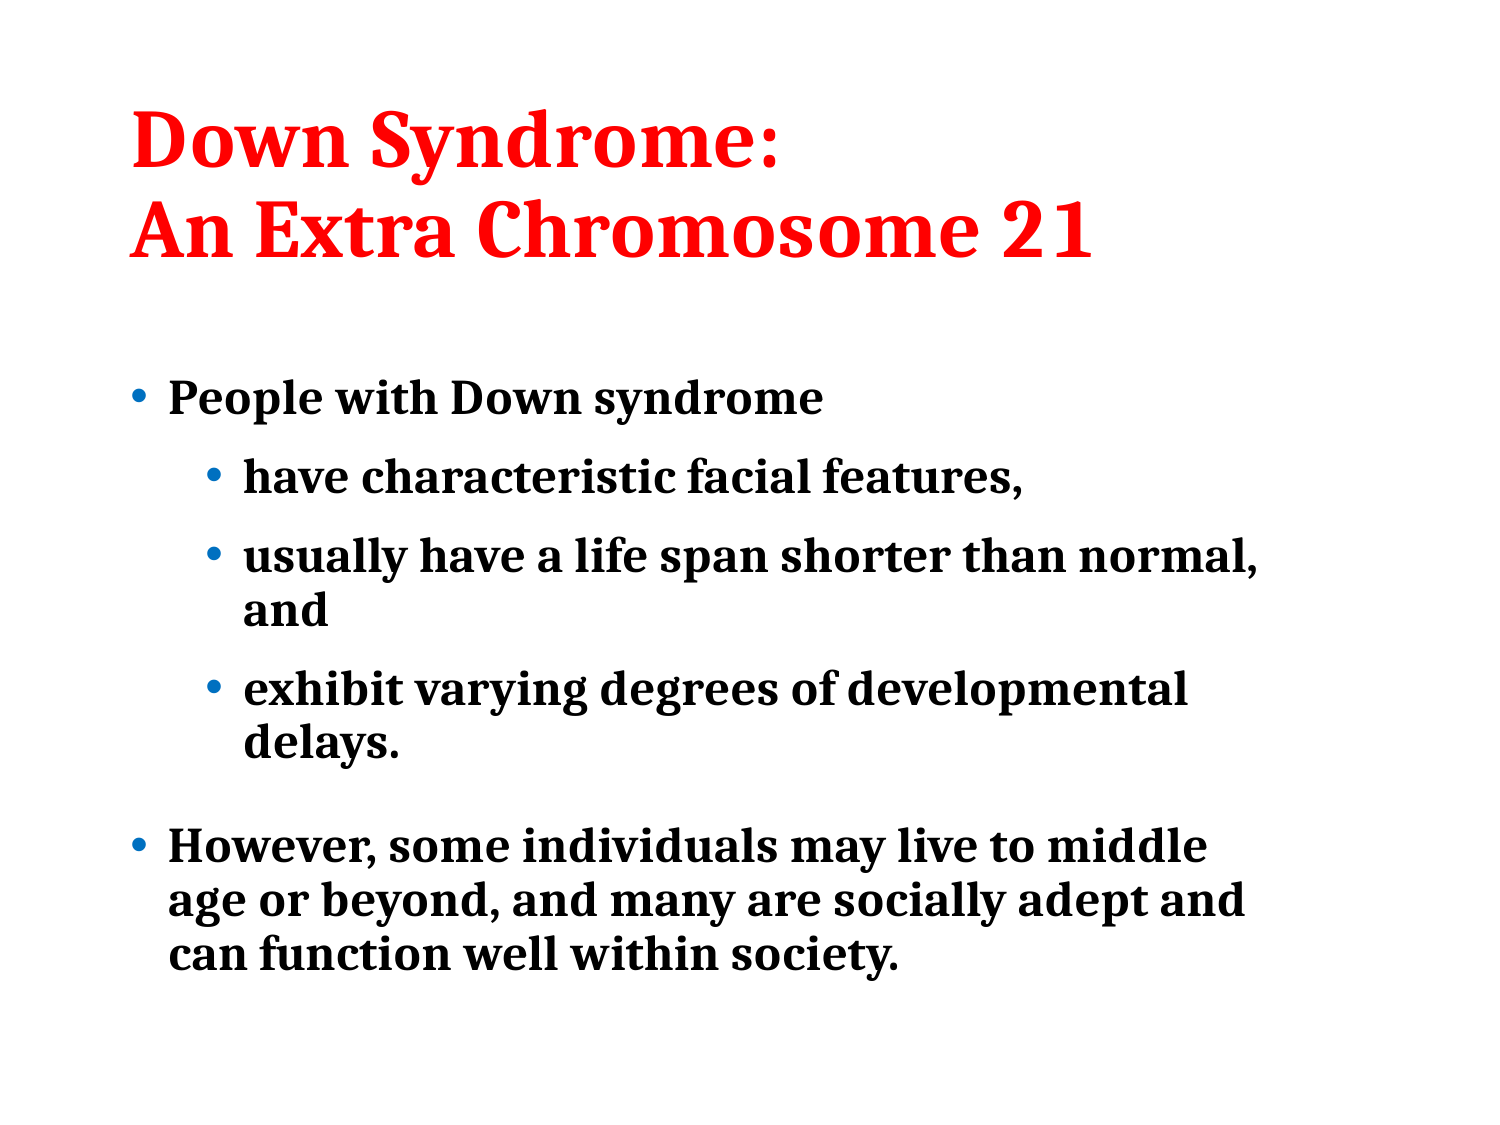

# Down Syndrome: An Extra Chromosome 21
People with Down syndrome
have characteristic facial features,
usually have a life span shorter than normal, and
exhibit varying degrees of developmental delays.
However, some individuals may live to middle age or beyond, and many are socially adept and can function well within society.